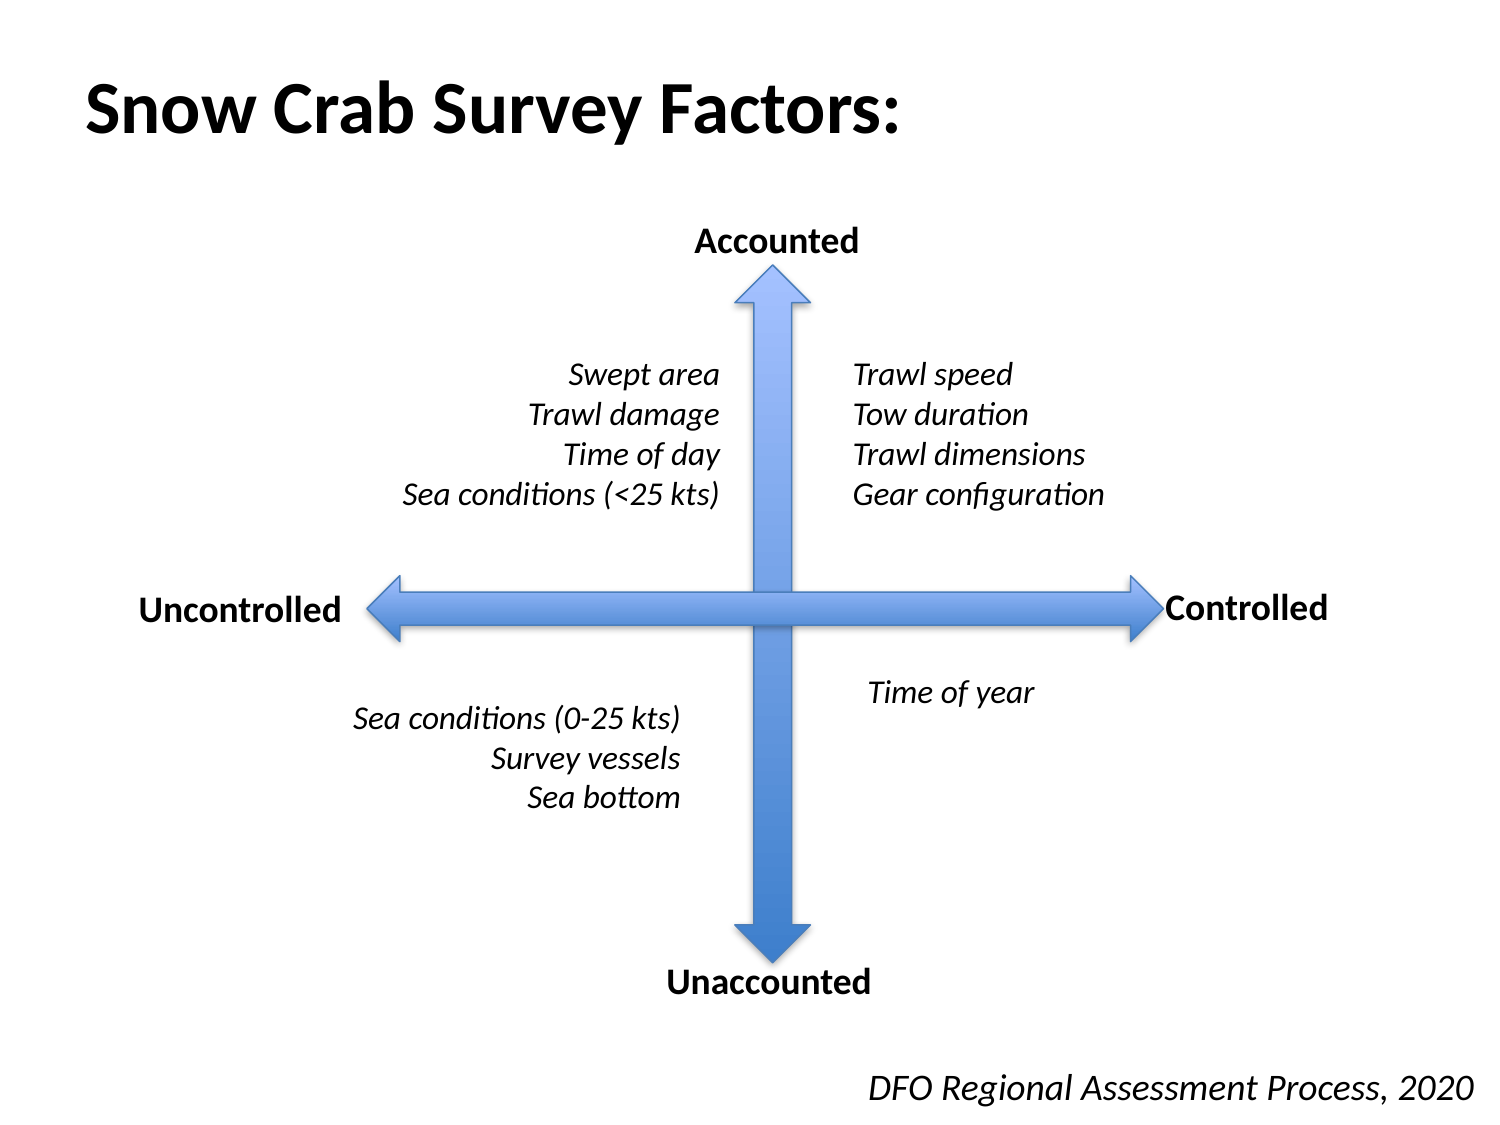

Snow Crab Survey Factors:
Accounted

Unaccounted
Swept area
Trawl damage
Time of day
Sea conditions (<25 kts)
Trawl speed
Tow duration
Trawl dimensions
Gear configuration

Controlled
Uncontrolled
Sea conditions (0-25 kts)
Survey vessels
Sea bottom
Time of year
DFO Regional Assessment Process, 2020